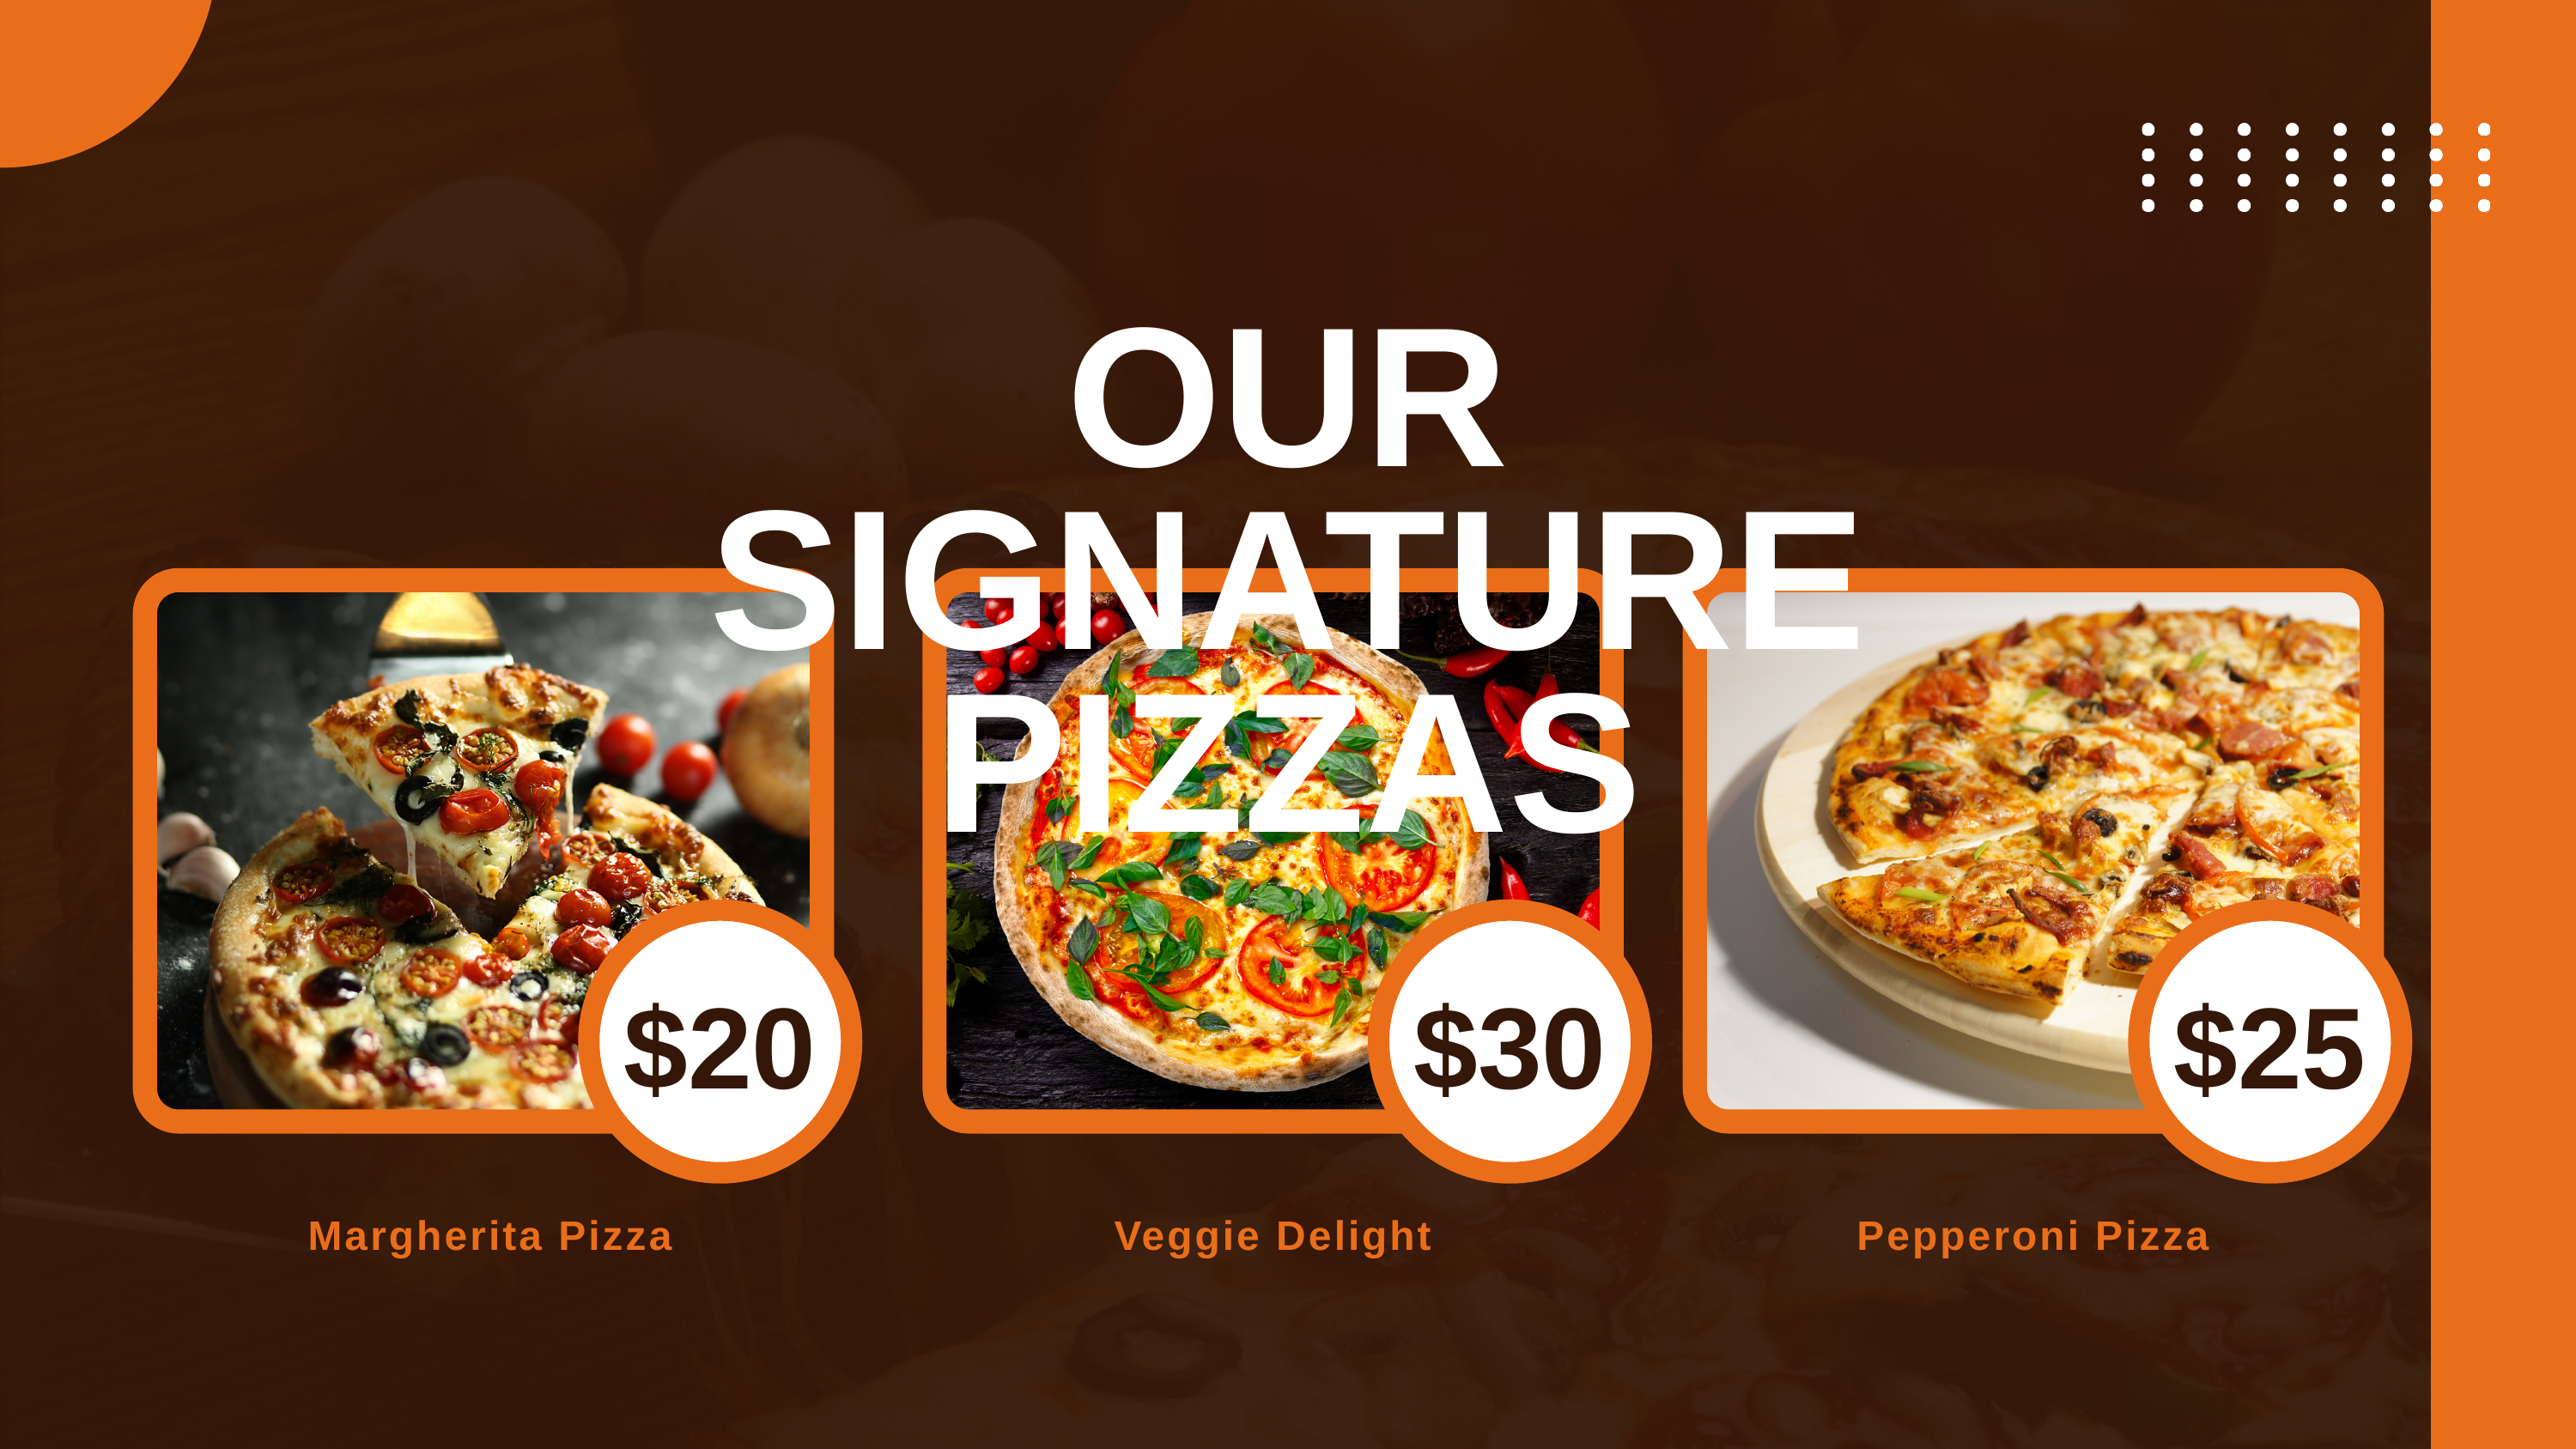

OUR SIGNATURE PIZZAS

$20
$30
$25
 Margherita Pizza
Veggie Delight
Pepperoni Pizza